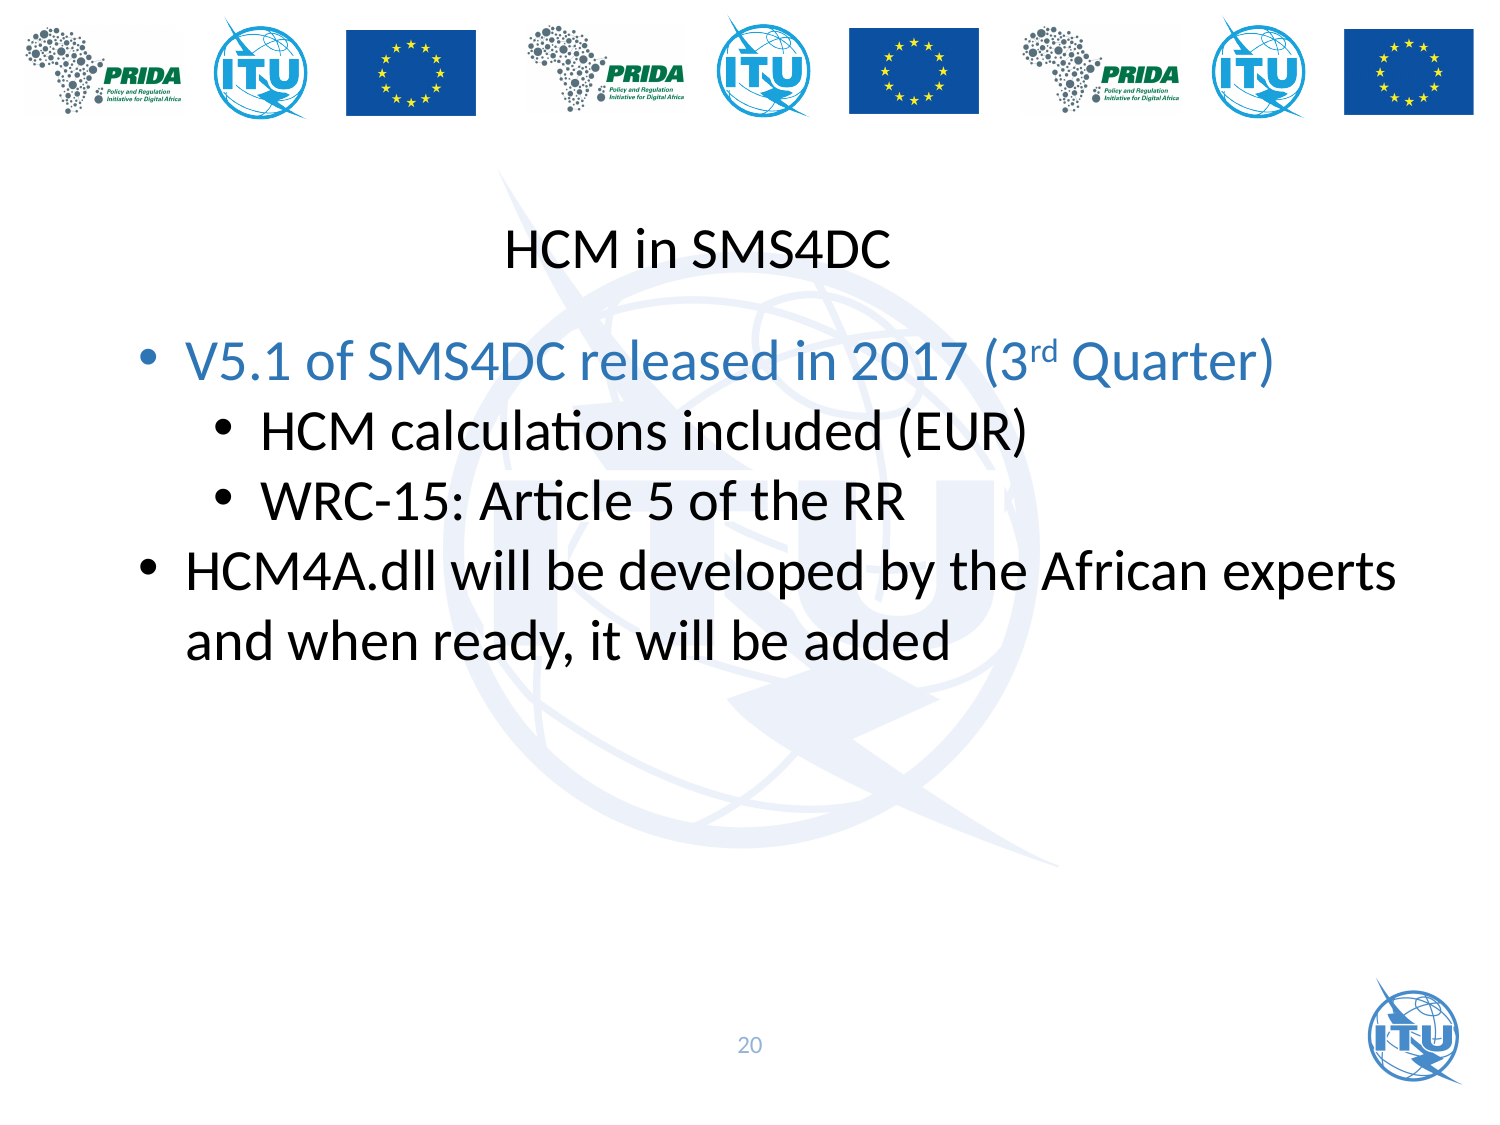

HCM in SMS4DC
V5.1 of SMS4DC released in 2017 (3rd Quarter)
HCM calculations included (EUR)
WRC-15: Article 5 of the RR
HCM4A.dll will be developed by the African experts and when ready, it will be added
20